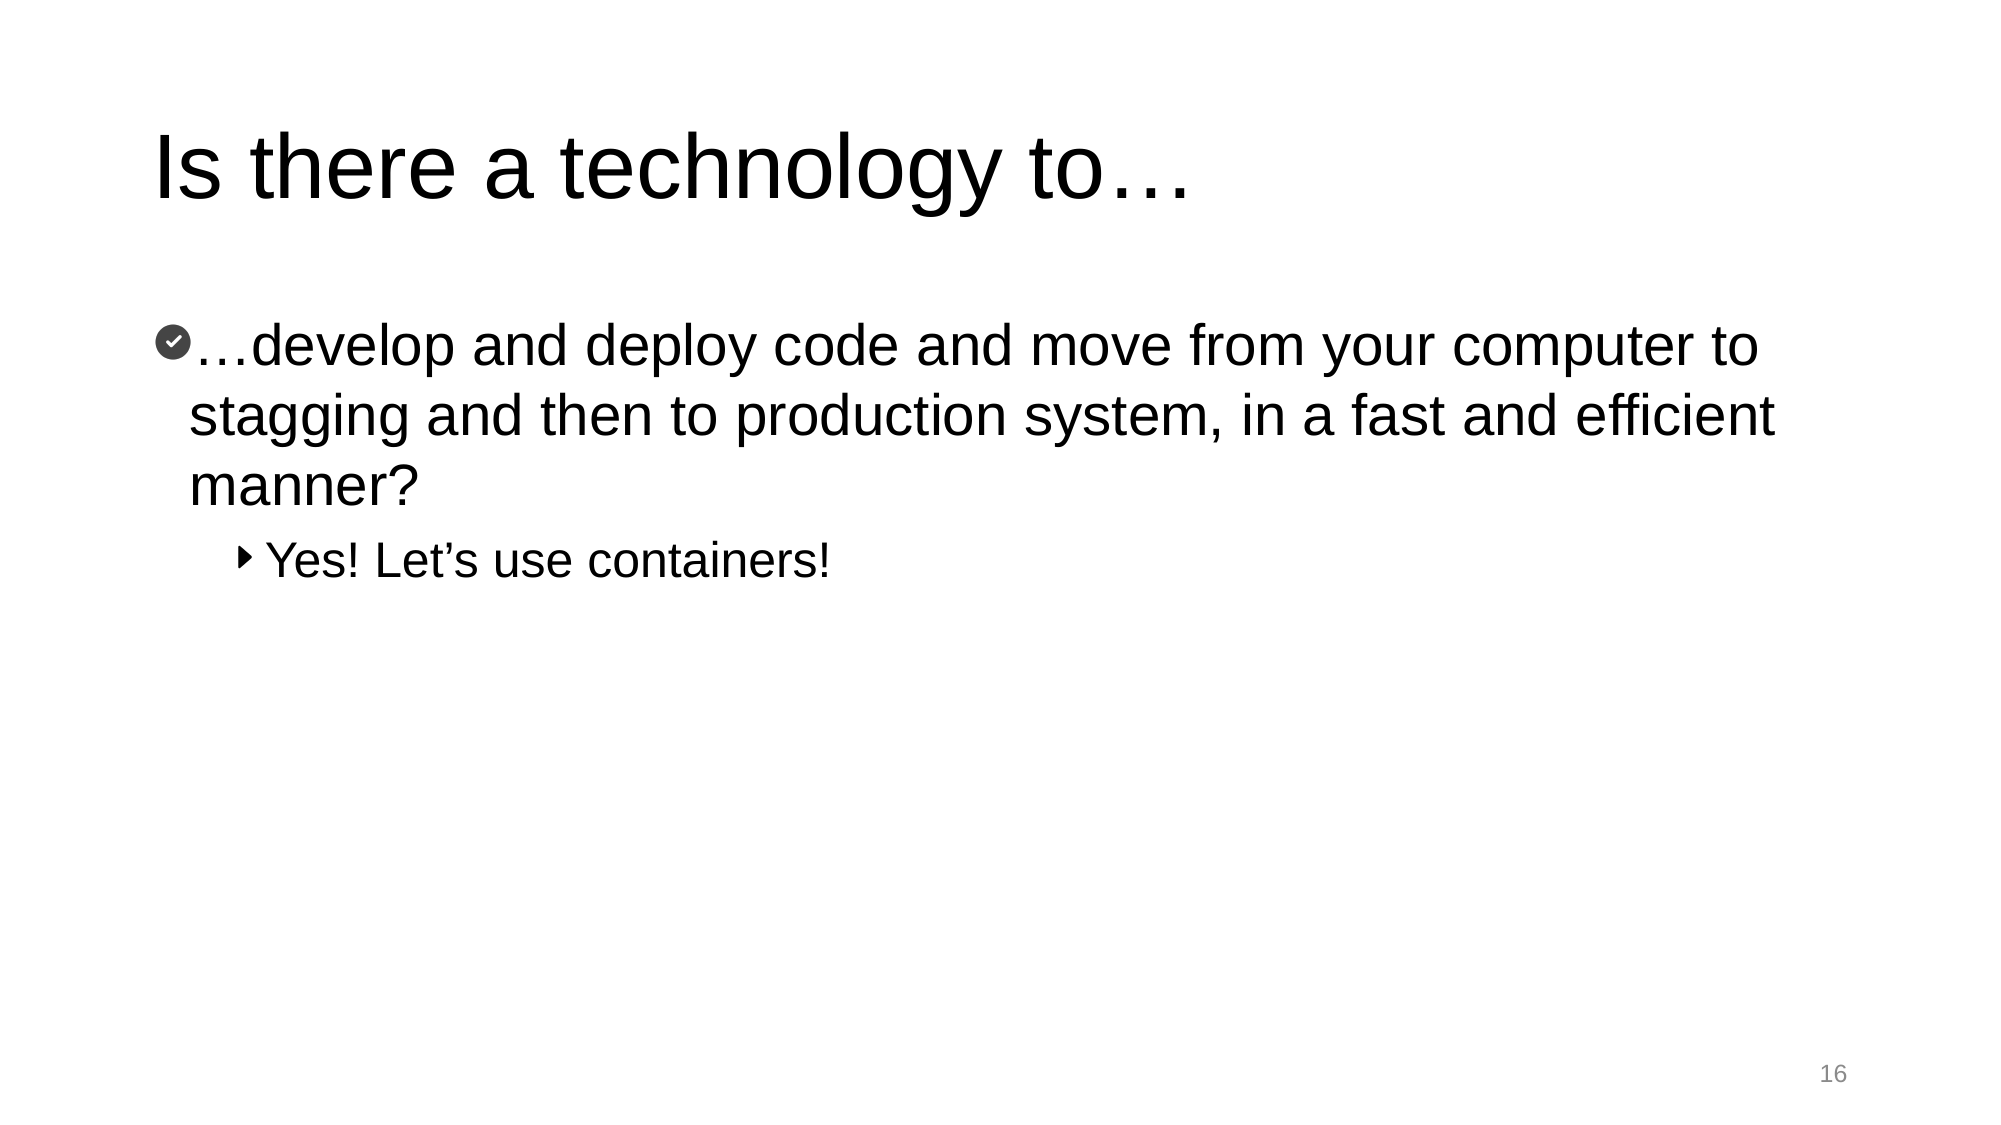

# Is there a technology to…
…develop and deploy code and move from your computer to stagging and then to production system, in a fast and efficient manner?
Yes! Let’s use containers!
16